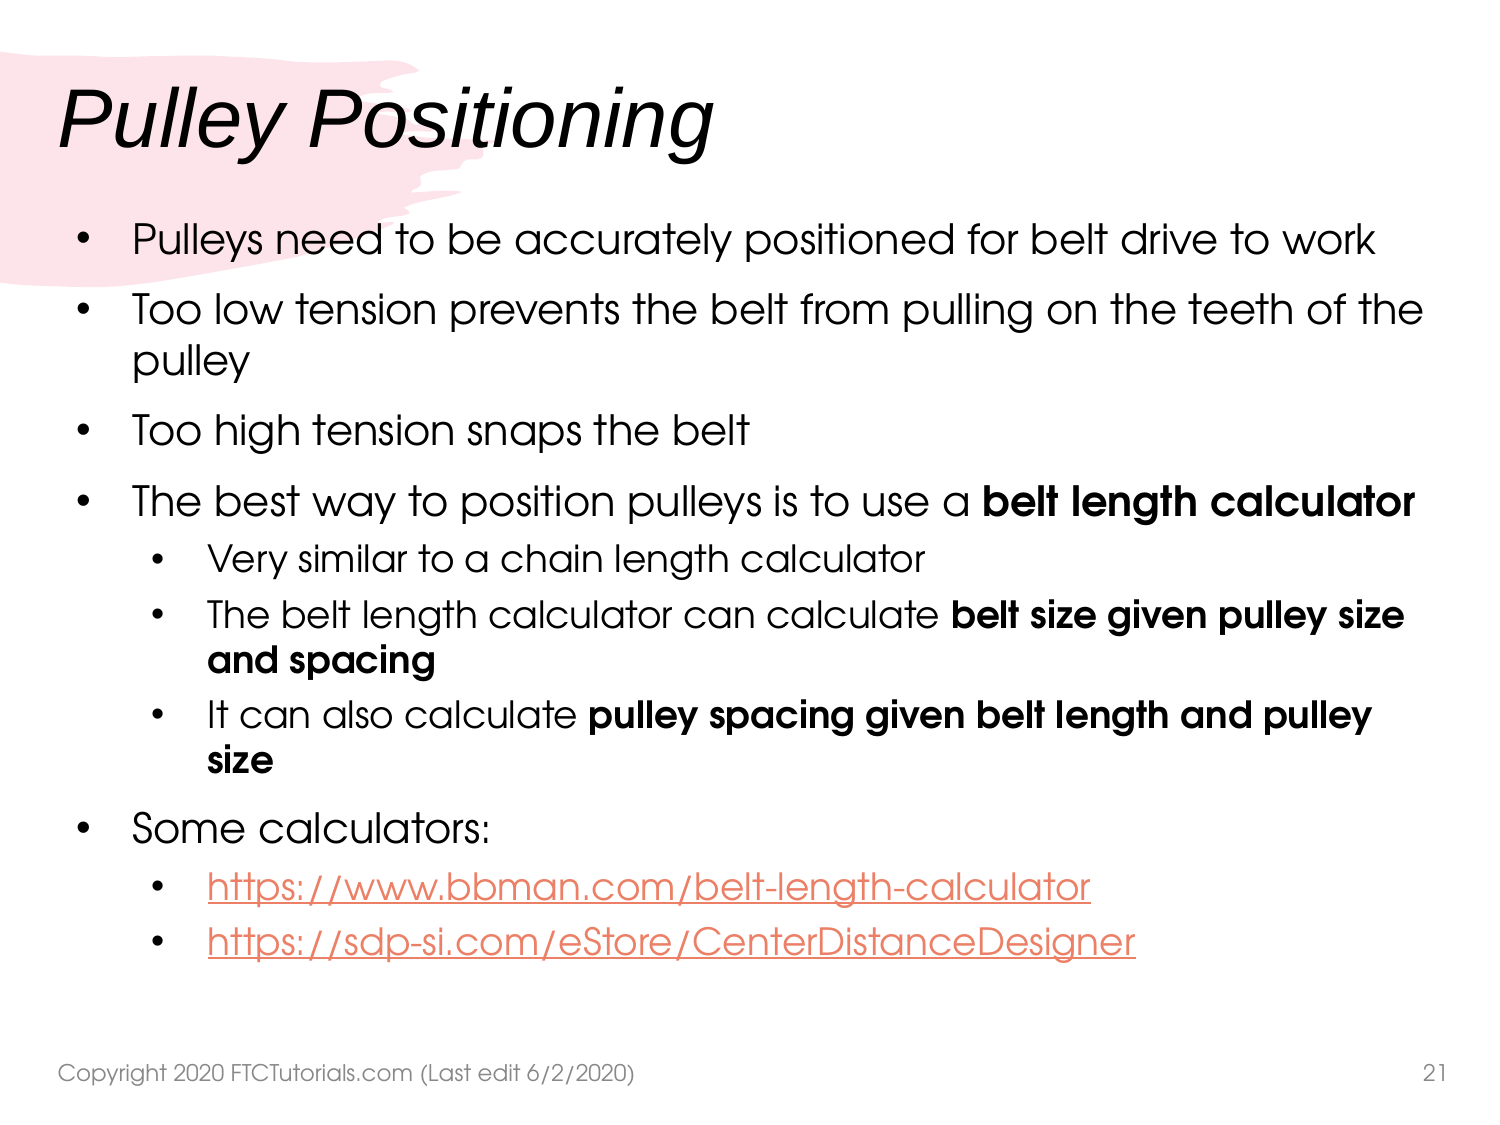

# Pulley Positioning
Pulleys need to be accurately positioned for belt drive to work
Too low tension prevents the belt from pulling on the teeth of the pulley
Too high tension snaps the belt
The best way to position pulleys is to use a belt length calculator
Very similar to a chain length calculator
The belt length calculator can calculate belt size given pulley size and spacing
It can also calculate pulley spacing given belt length and pulley size
Some calculators:
https://www.bbman.com/belt-length-calculator
https://sdp-si.com/eStore/CenterDistanceDesigner
Copyright 2020 FTCTutorials.com (Last edit 6/2/2020)
21